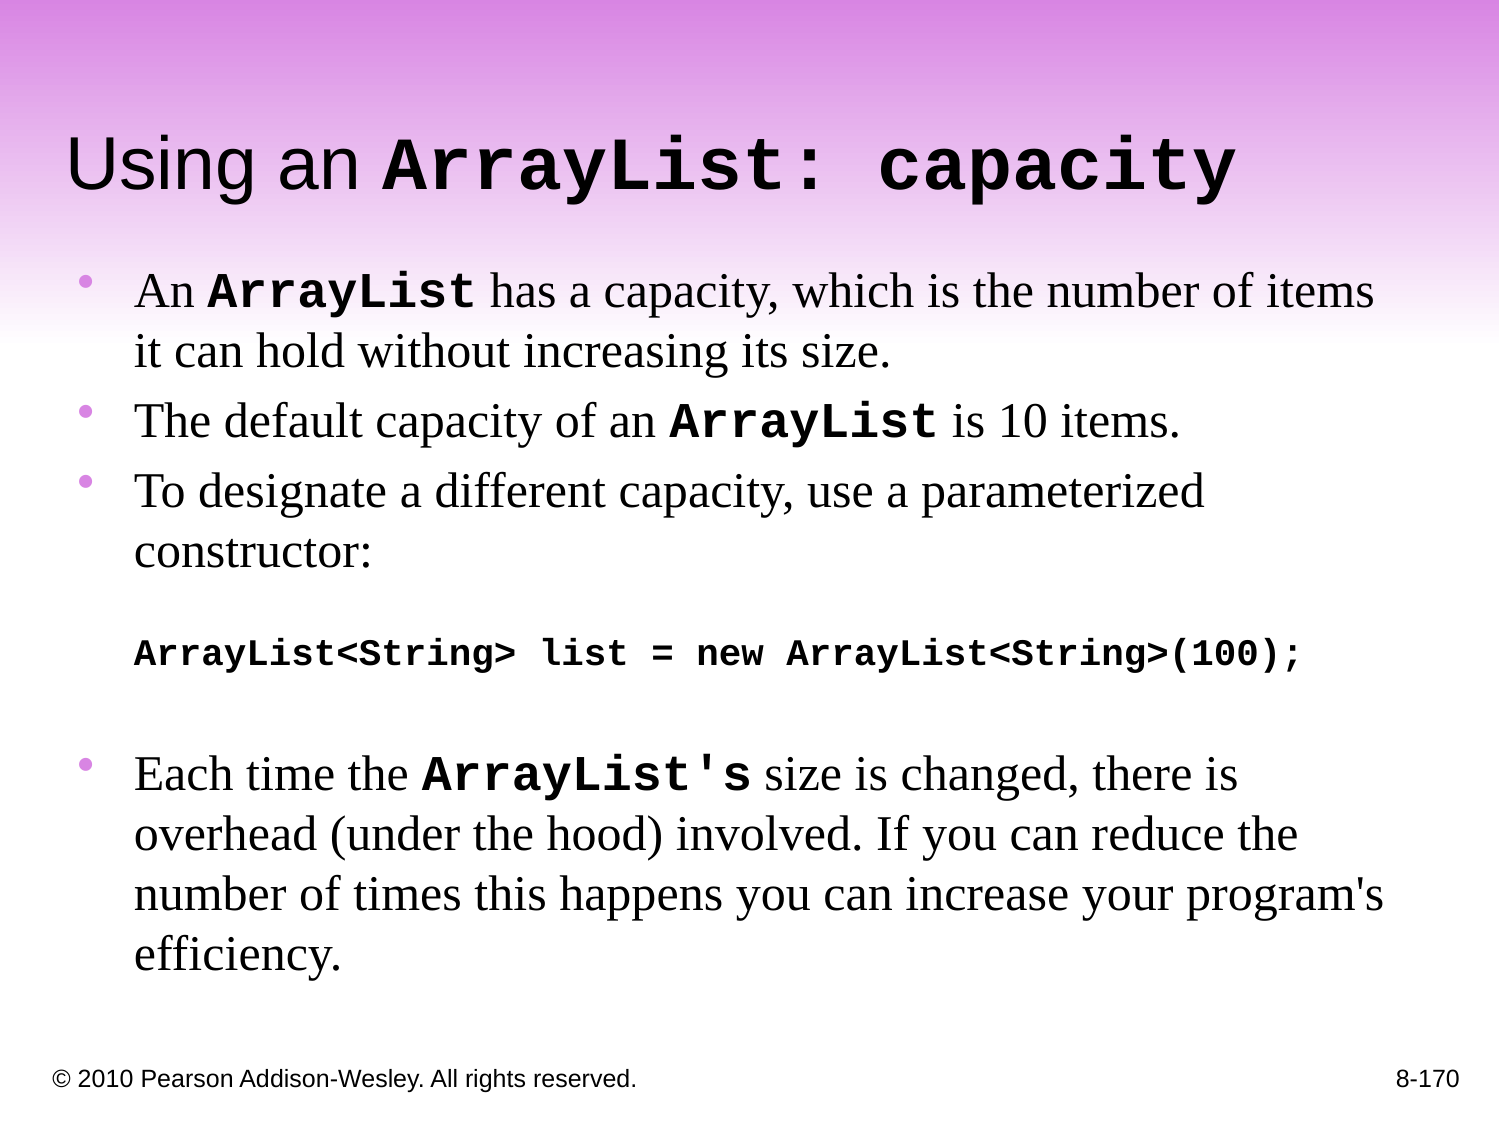

Using an ArrayList: capacity
An ArrayList has a capacity, which is the number of items it can hold without increasing its size.
The default capacity of an ArrayList is 10 items.
To designate a different capacity, use a parameterized constructor:
ArrayList<String> list = new ArrayList<String>(100);

Each time the ArrayList's size is changed, there is overhead (under the hood) involved. If you can reduce the number of times this happens you can increase your program's efficiency.

8-170